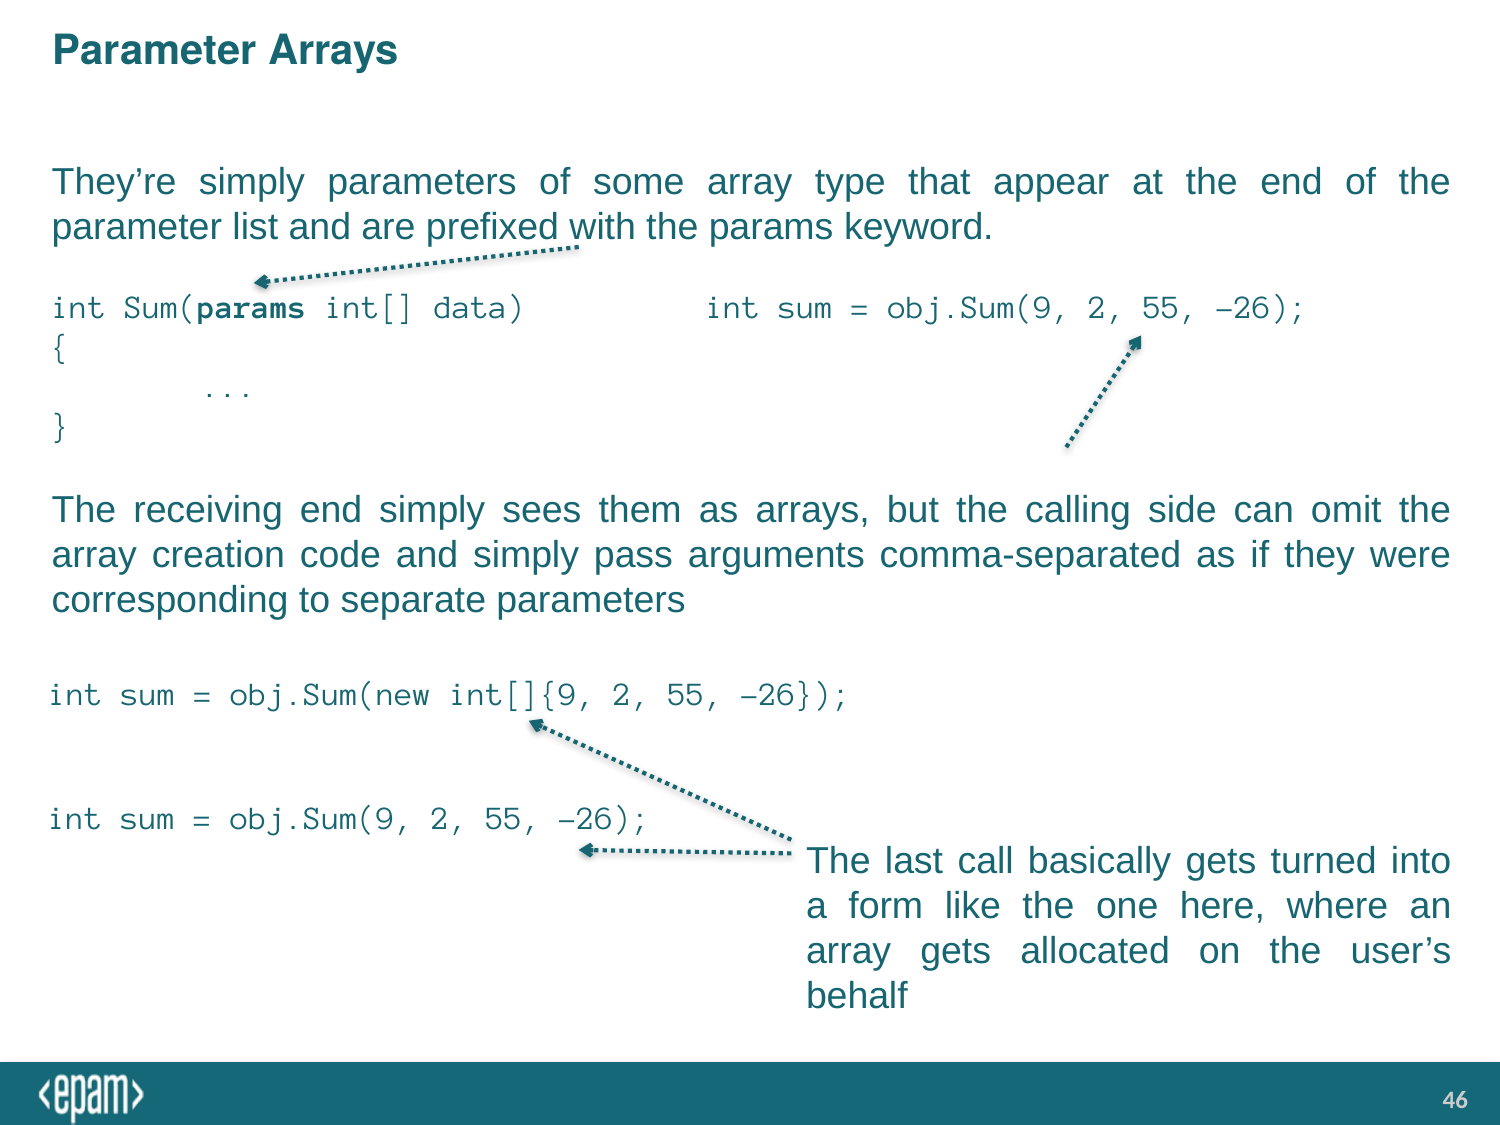

# Parameter Arrays
They’re simply parameters of some array type that appear at the end of the parameter list and are prefixed with the params keyword.
int Sum(params int[] data)
{
	...
}
int sum = obj.Sum(9, 2, 55, -26);
The receiving end simply sees them as arrays, but the calling side can omit the array creation code and simply pass arguments comma-separated as if they were corresponding to separate parameters
int sum = obj.Sum(new int[]{9, 2, 55, -26});
int sum = obj.Sum(9, 2, 55, -26);
The last call basically gets turned into a form like the one here, where an array gets allocated on the user’s behalf